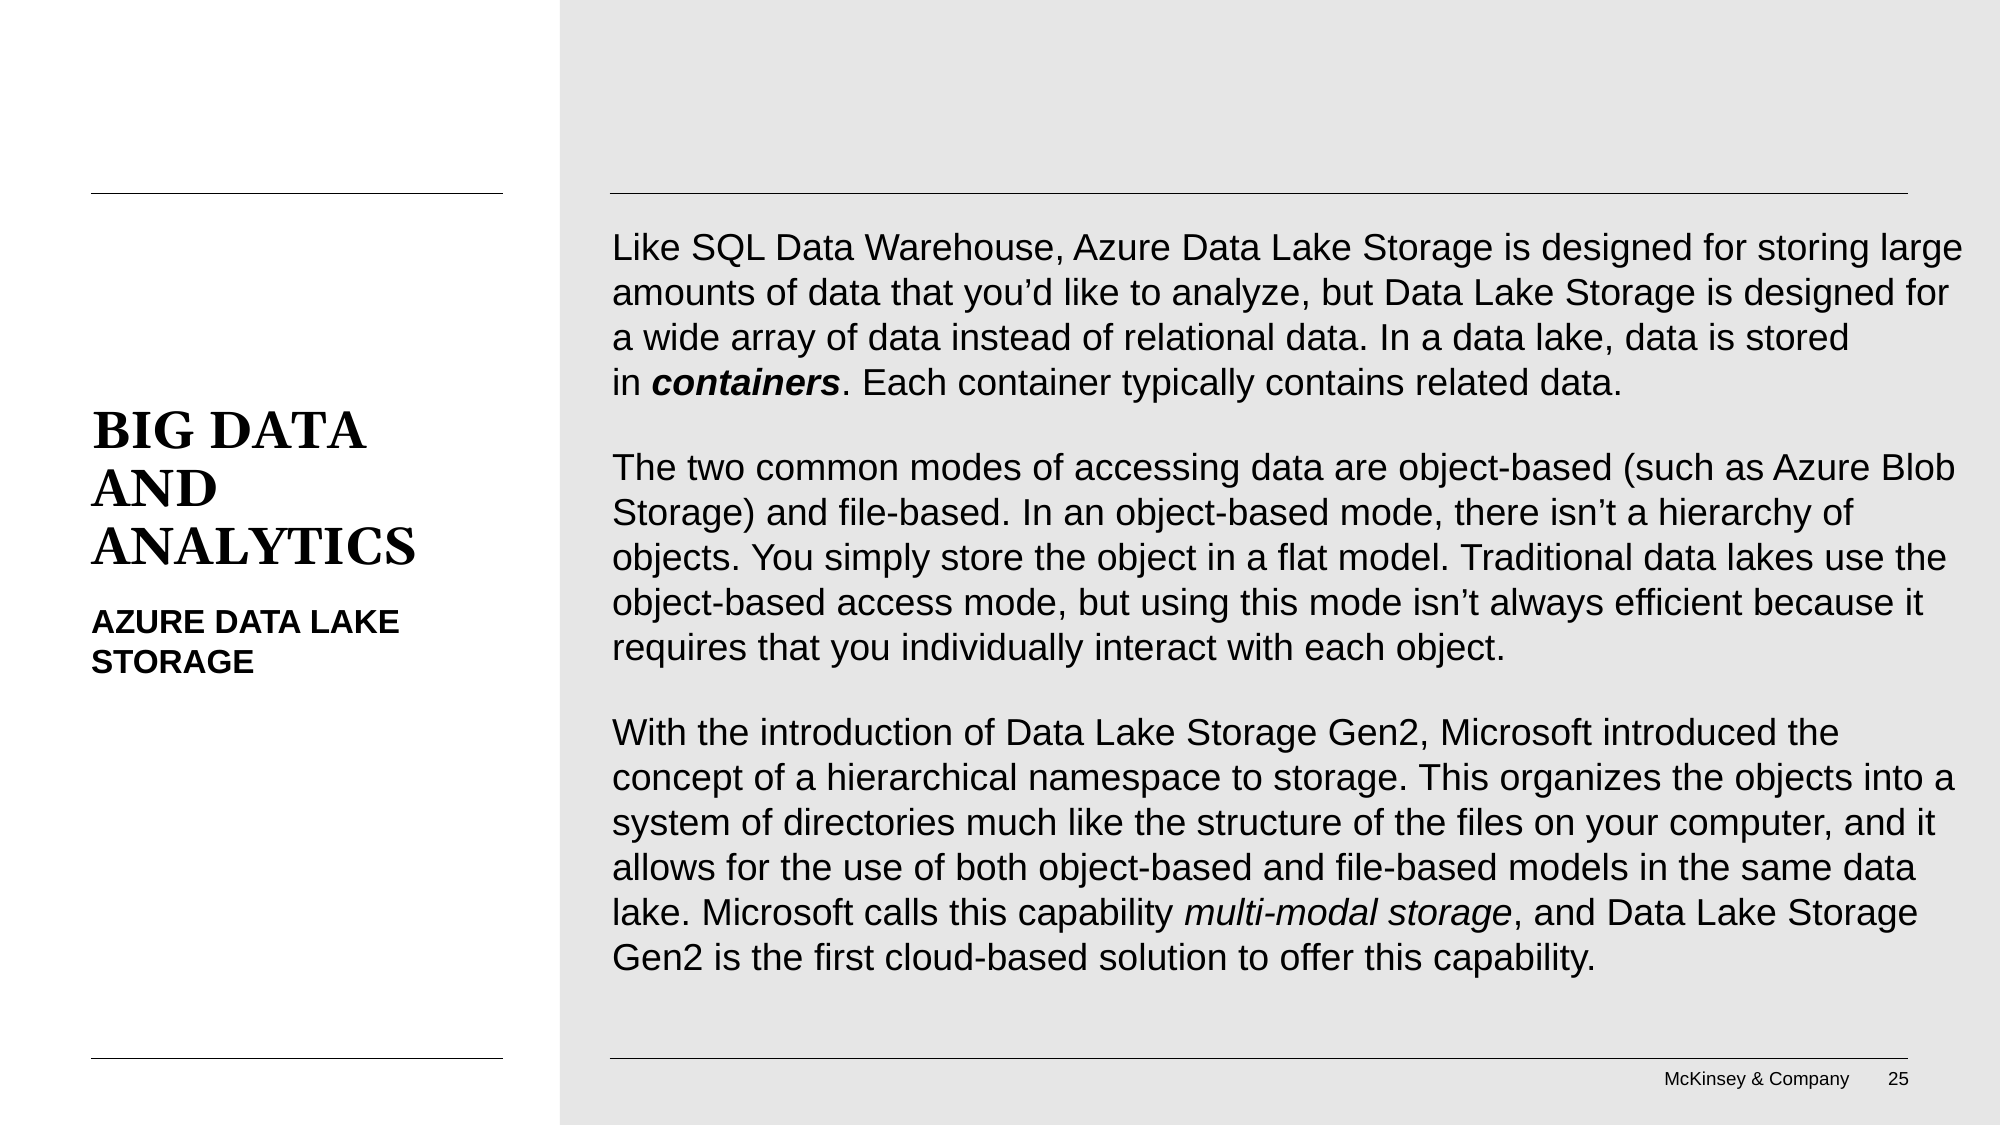

Like SQL Data Warehouse, Azure Data Lake Storage is designed for storing large amounts of data that you’d like to analyze, but Data Lake Storage is designed for a wide array of data instead of relational data. In a data lake, data is stored in containers. Each container typically contains related data.

The two common modes of accessing data are object-based (such as Azure Blob Storage) and file-based. In an object-based mode, there isn’t a hierarchy of objects. You simply store the object in a flat model. Traditional data lakes use the object-based access mode, but using this mode isn’t always efficient because it requires that you individually interact with each object.

With the introduction of Data Lake Storage Gen2, Microsoft introduced the concept of a hierarchical namespace to storage. This organizes the objects into a system of directories much like the structure of the files on your computer, and it allows for the use of both object-based and file-based models in the same data lake. Microsoft calls this capability multi-modal storage, and Data Lake Storage Gen2 is the first cloud-based solution to offer this capability.

# Big Data and analytics
Azure Data Lake Storage